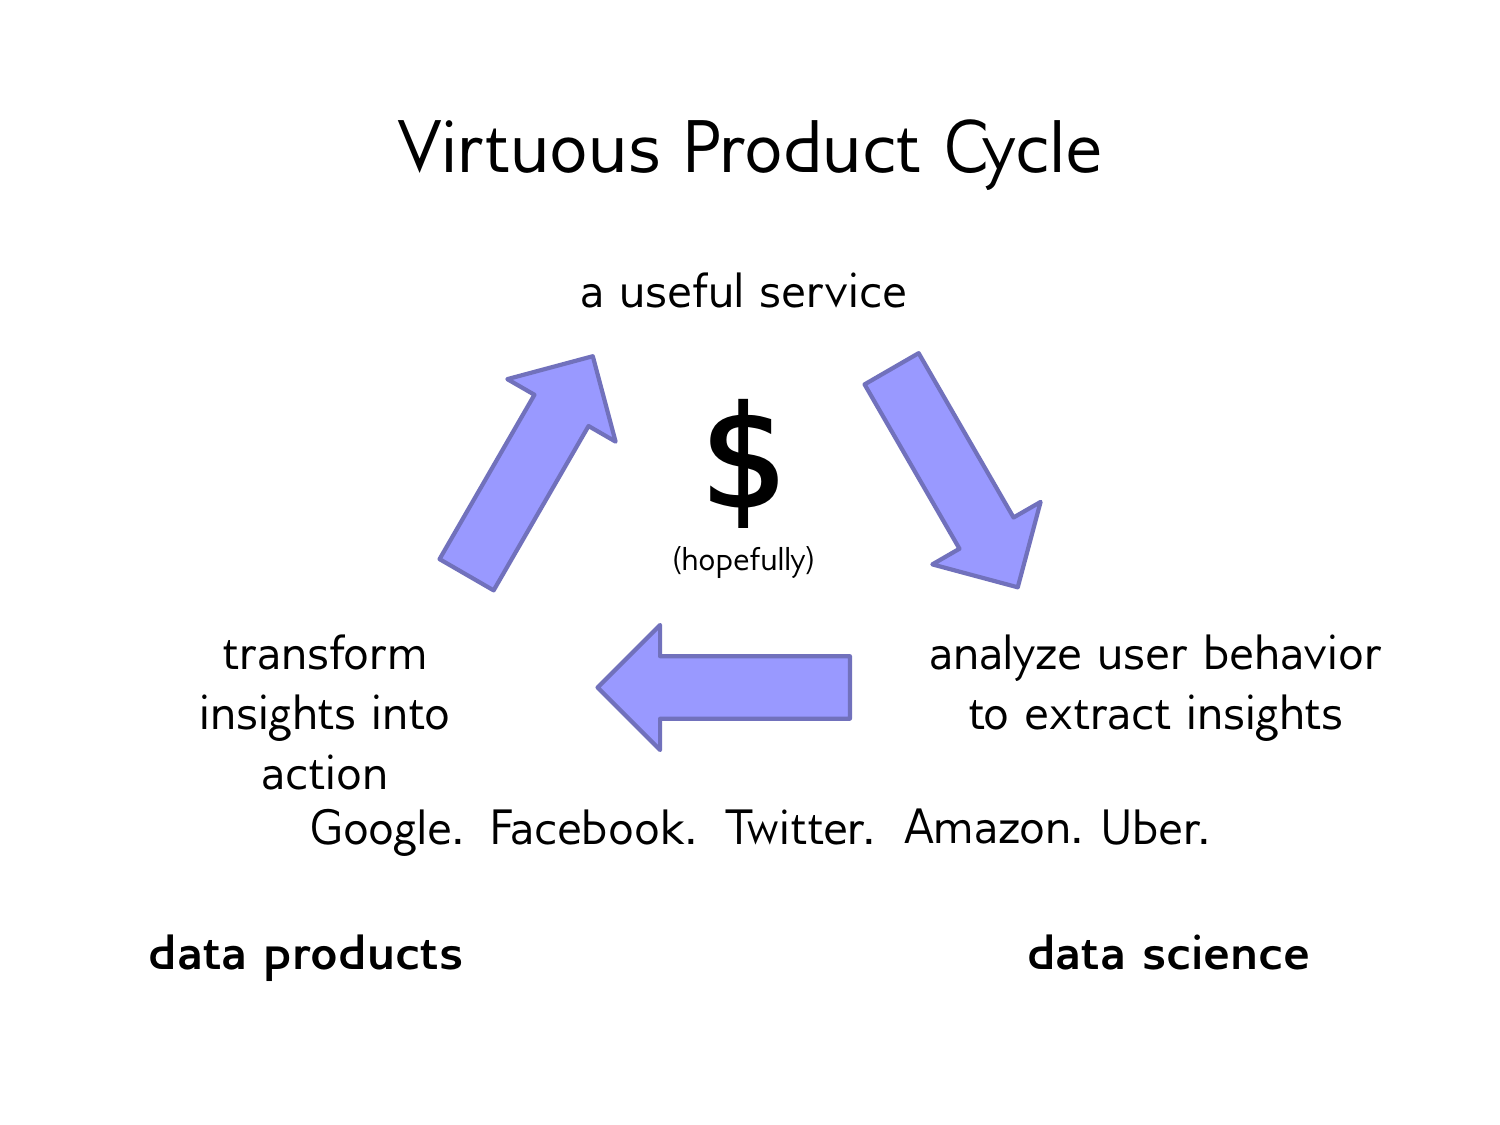

Virtuous Product Cycle
a useful service
$
(hopefully)

transform insights into action
analyze user behavior to extract insights

Amazon.
Google.
Facebook.
Twitter.
Uber.
data products
data science